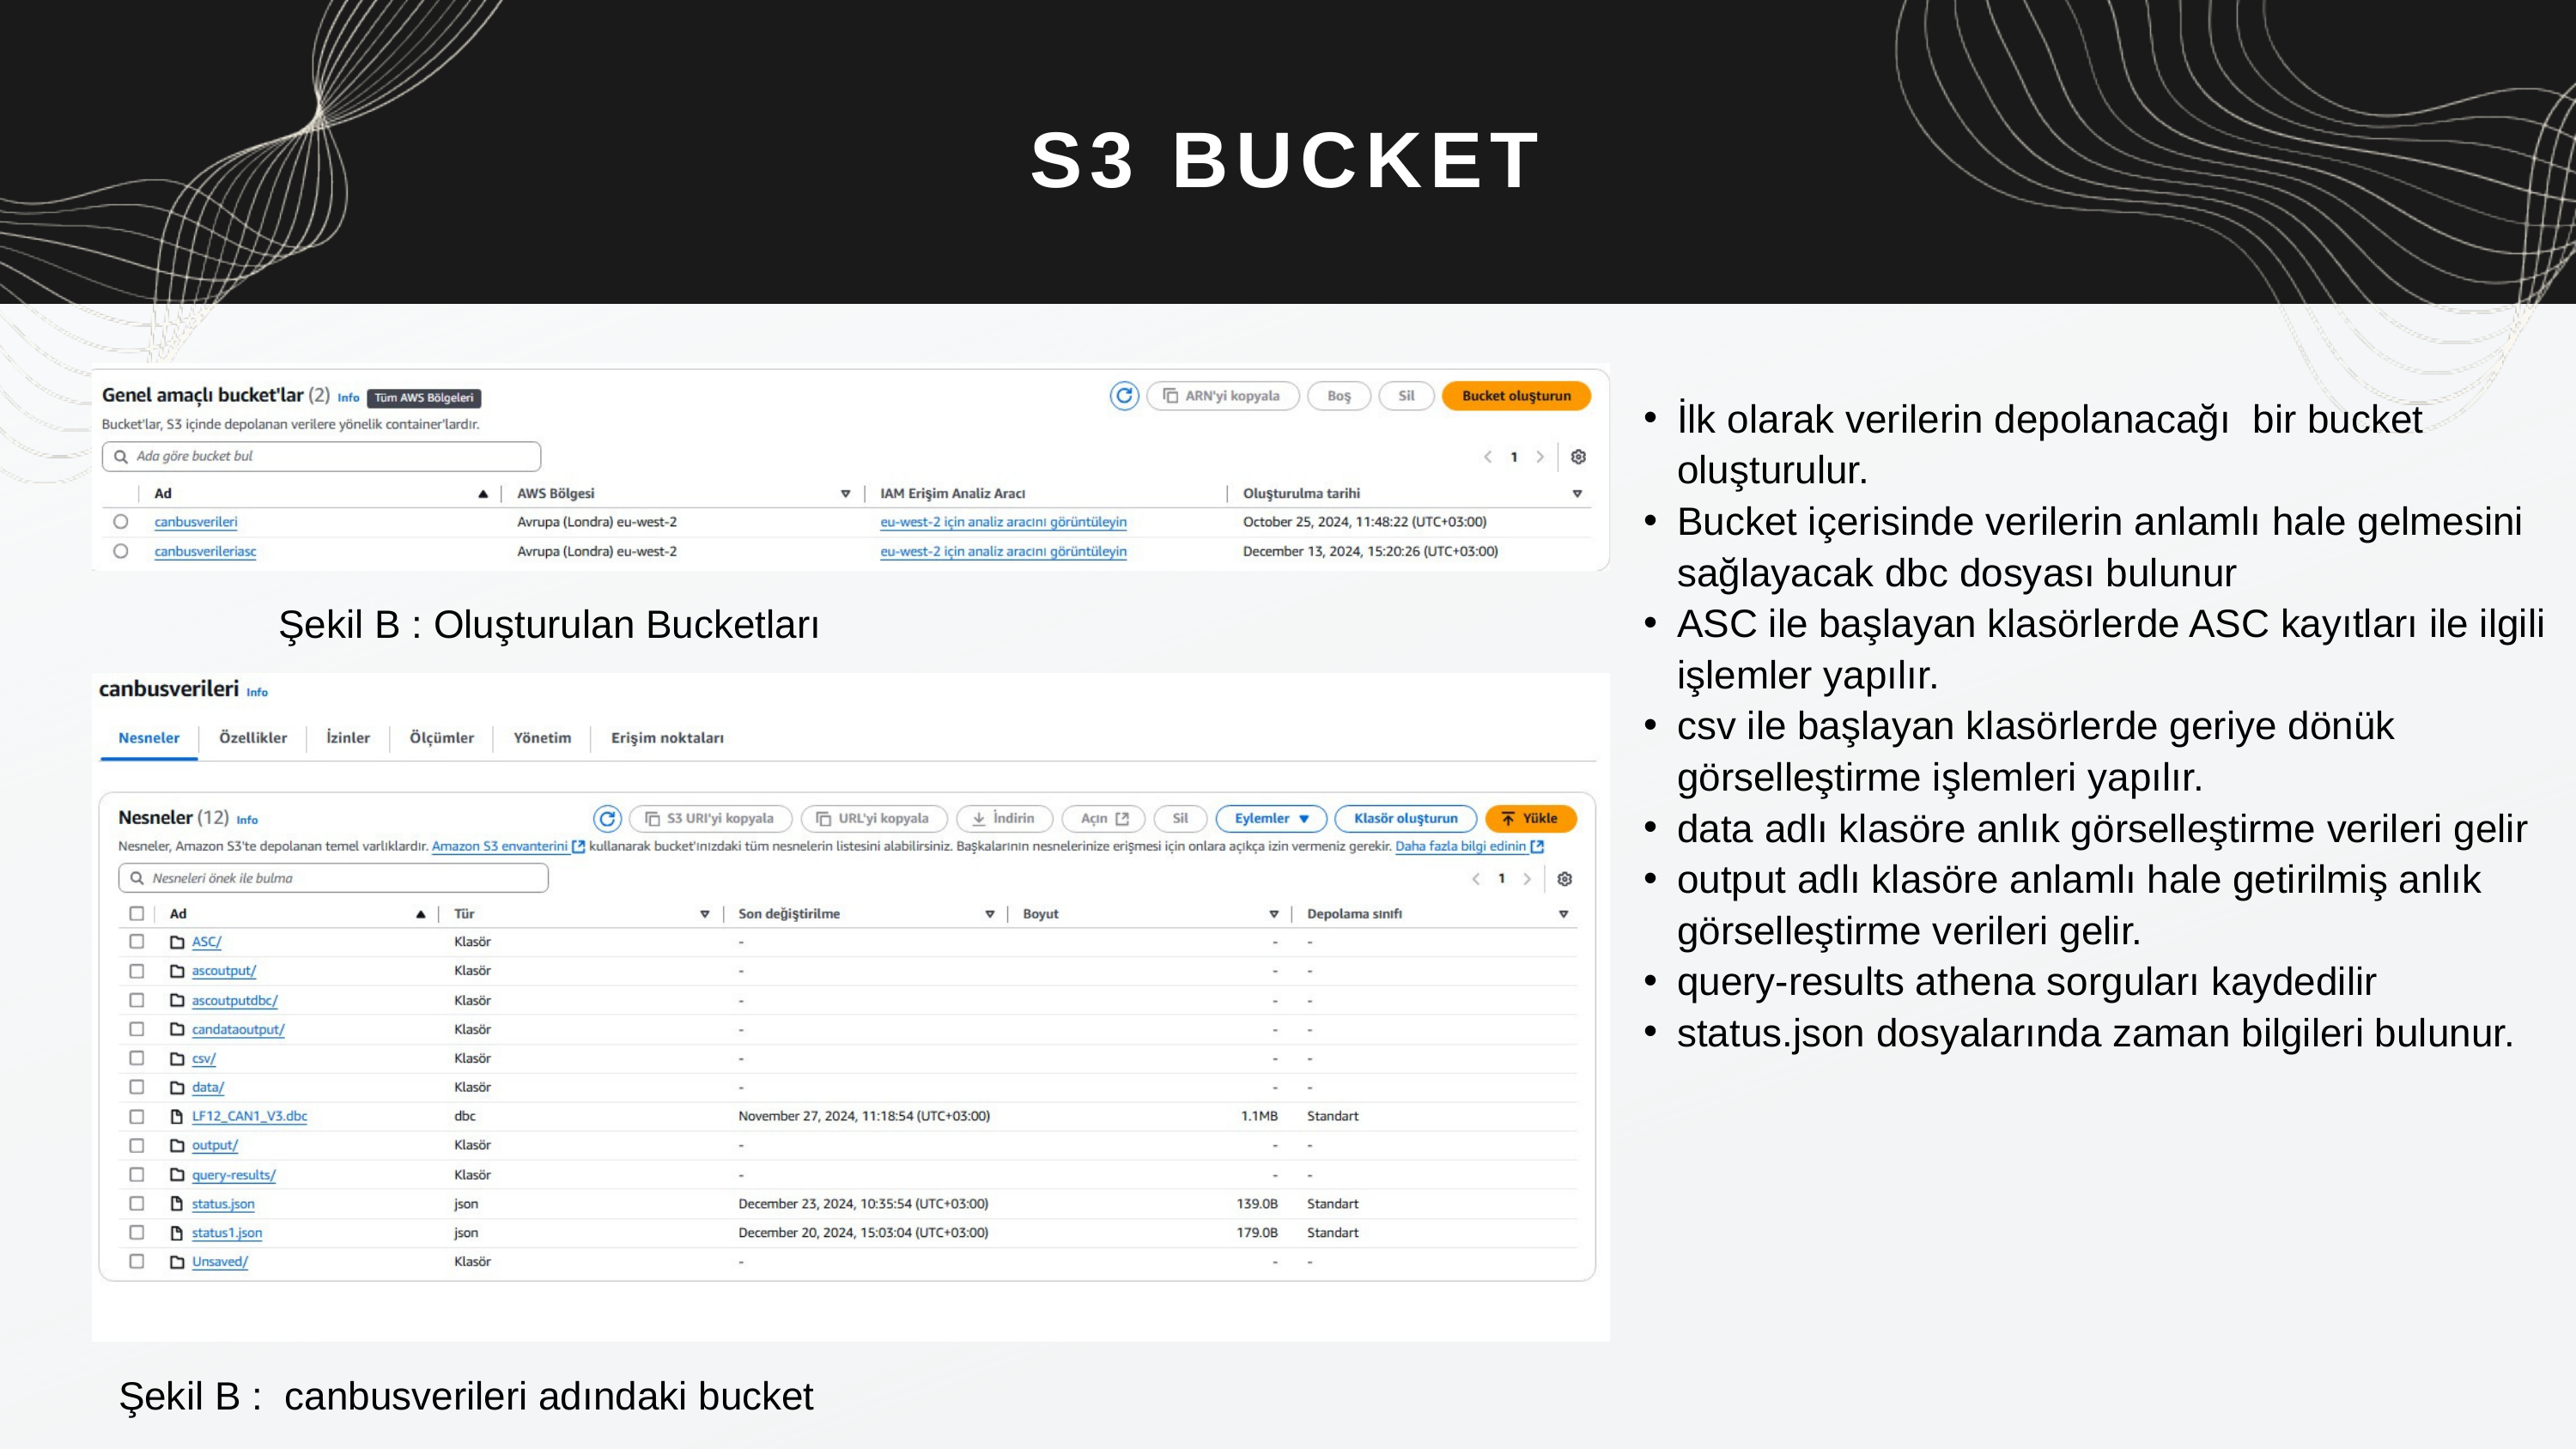

S3 BUCKET

İlk olarak verilerin depolanacağı  bir bucket oluşturulur.
Bucket içerisinde verilerin anlamlı hale gelmesini sağlayacak dbc dosyası bulunur
ASC ile başlayan klasörlerde ASC kayıtları ile ilgili işlemler yapılır.
csv ile başlayan klasörlerde geriye dönük görselleştirme işlemleri yapılır.
data adlı klasöre anlık görselleştirme verileri gelir
output adlı klasöre anlamlı hale getirilmiş anlık görselleştirme verileri gelir.
query-results athena sorguları kaydedilir
status.json dosyalarında zaman bilgileri bulunur.
Şekil B : Oluşturulan Bucketları

Şekil B :  canbusverileri adındaki bucket